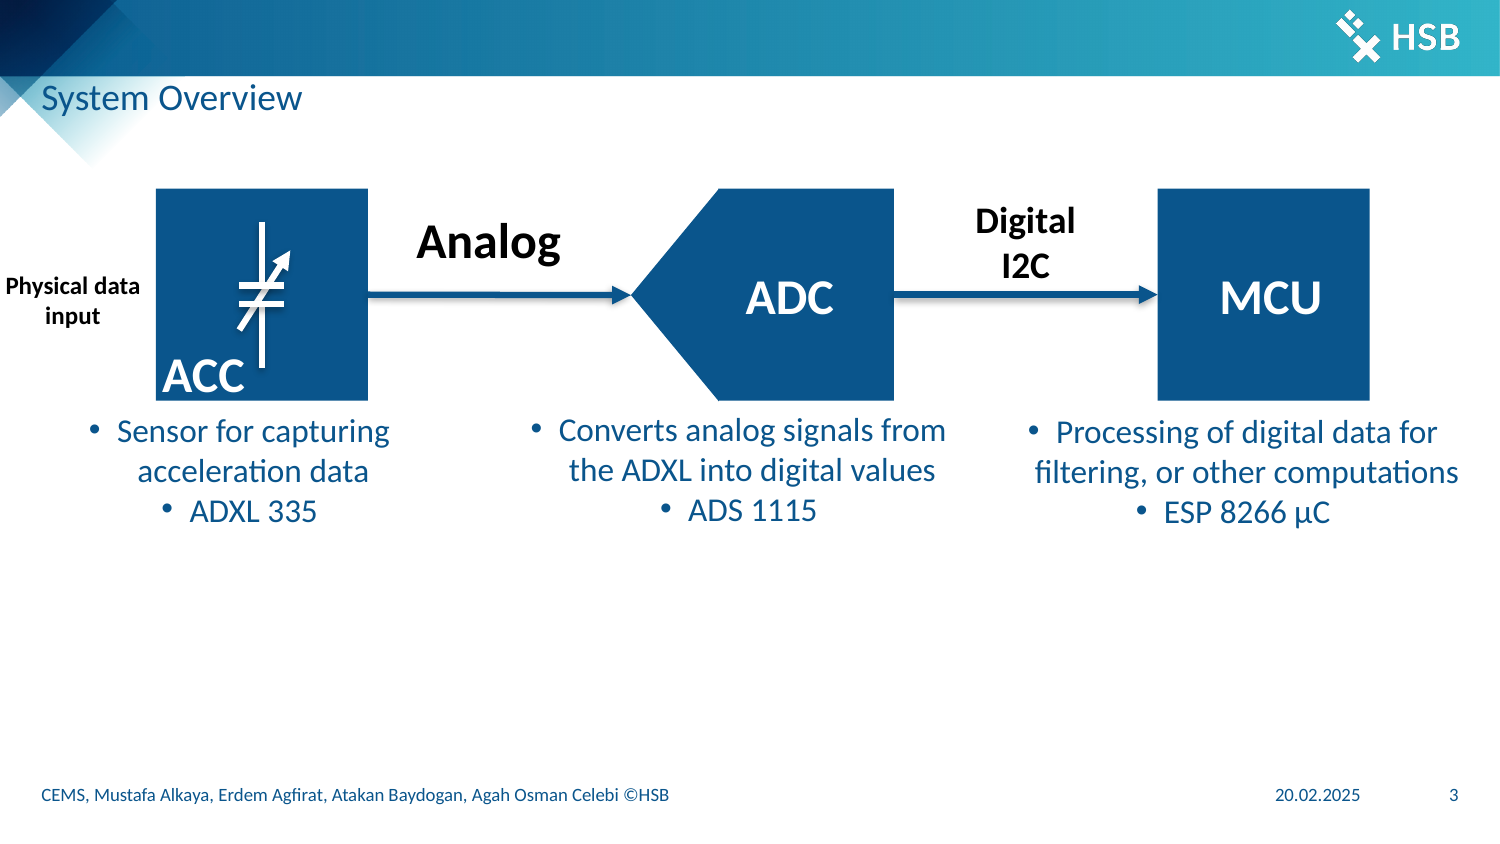

# System Overview

Digital
I2C
Analog

ADC
MCU
Physical data input
ACC

Converts analog signals from the ADXL into digital values
ADS 1115

Sensor for capturing acceleration data
ADXL 335

Processing of digital data for filtering, or other computations
ESP 8266 μC
CEMS, Mustafa Alkaya, Erdem Agfirat, Atakan Baydogan, Agah Osman Celebi ©HSB
20.02.2025
3